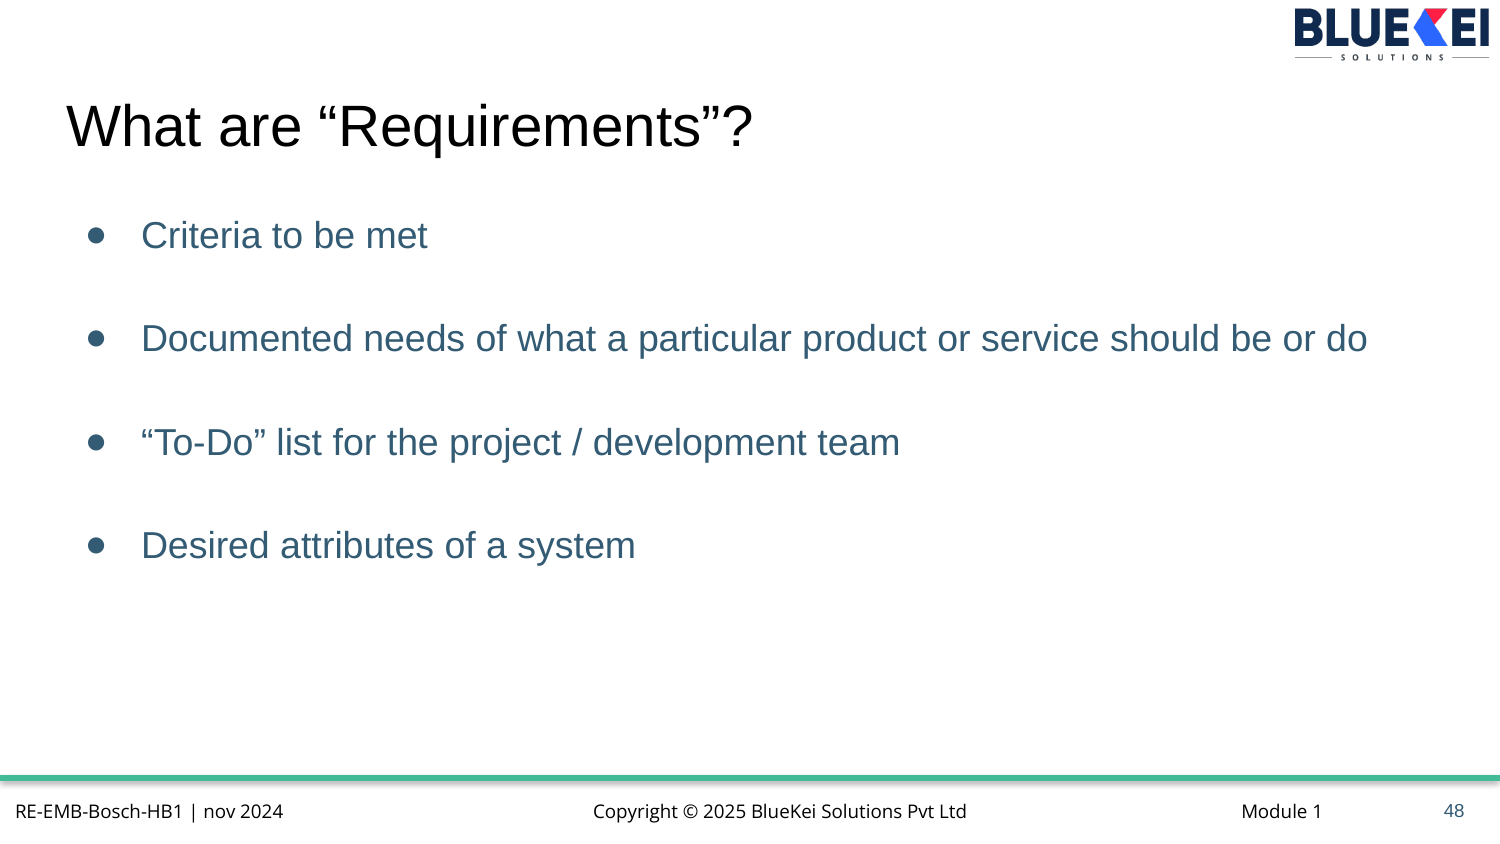

# What are “Requirements”?
Criteria to be met

Documented needs of what a particular product or service should be or do

“To-Do” list for the project / development team

Desired attributes of a system

48